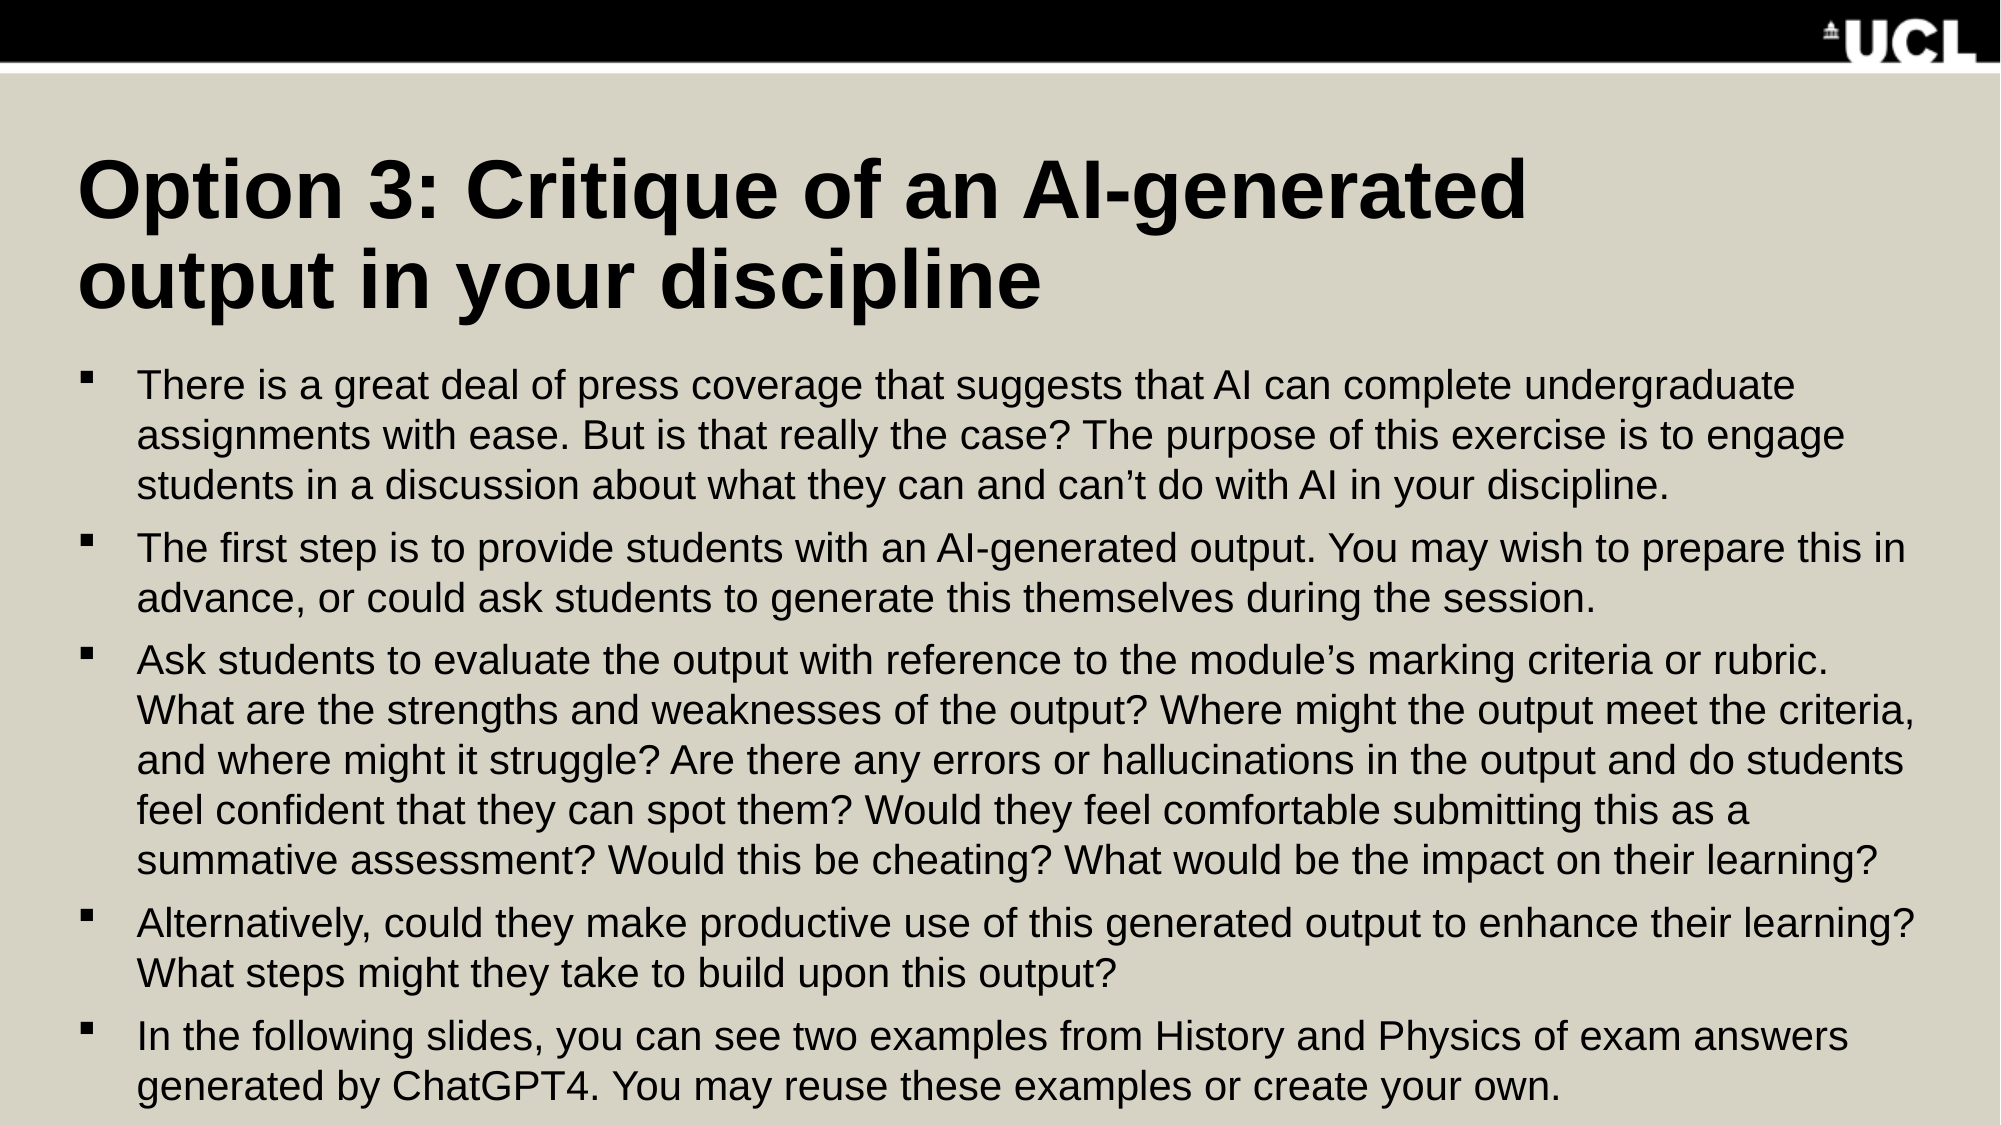

# Option 3: Critique of an AI-generated output in your discipline
There is a great deal of press coverage that suggests that AI can complete undergraduate assignments with ease. But is that really the case? The purpose of this exercise is to engage students in a discussion about what they can and can’t do with AI in your discipline.
The first step is to provide students with an AI-generated output. You may wish to prepare this in advance, or could ask students to generate this themselves during the session.
Ask students to evaluate the output with reference to the module’s marking criteria or rubric. What are the strengths and weaknesses of the output? Where might the output meet the criteria, and where might it struggle? Are there any errors or hallucinations in the output and do students feel confident that they can spot them? Would they feel comfortable submitting this as a summative assessment? Would this be cheating? What would be the impact on their learning?
Alternatively, could they make productive use of this generated output to enhance their learning? What steps might they take to build upon this output?
In the following slides, you can see two examples from History and Physics of exam answers generated by ChatGPT4. You may reuse these examples or create your own.